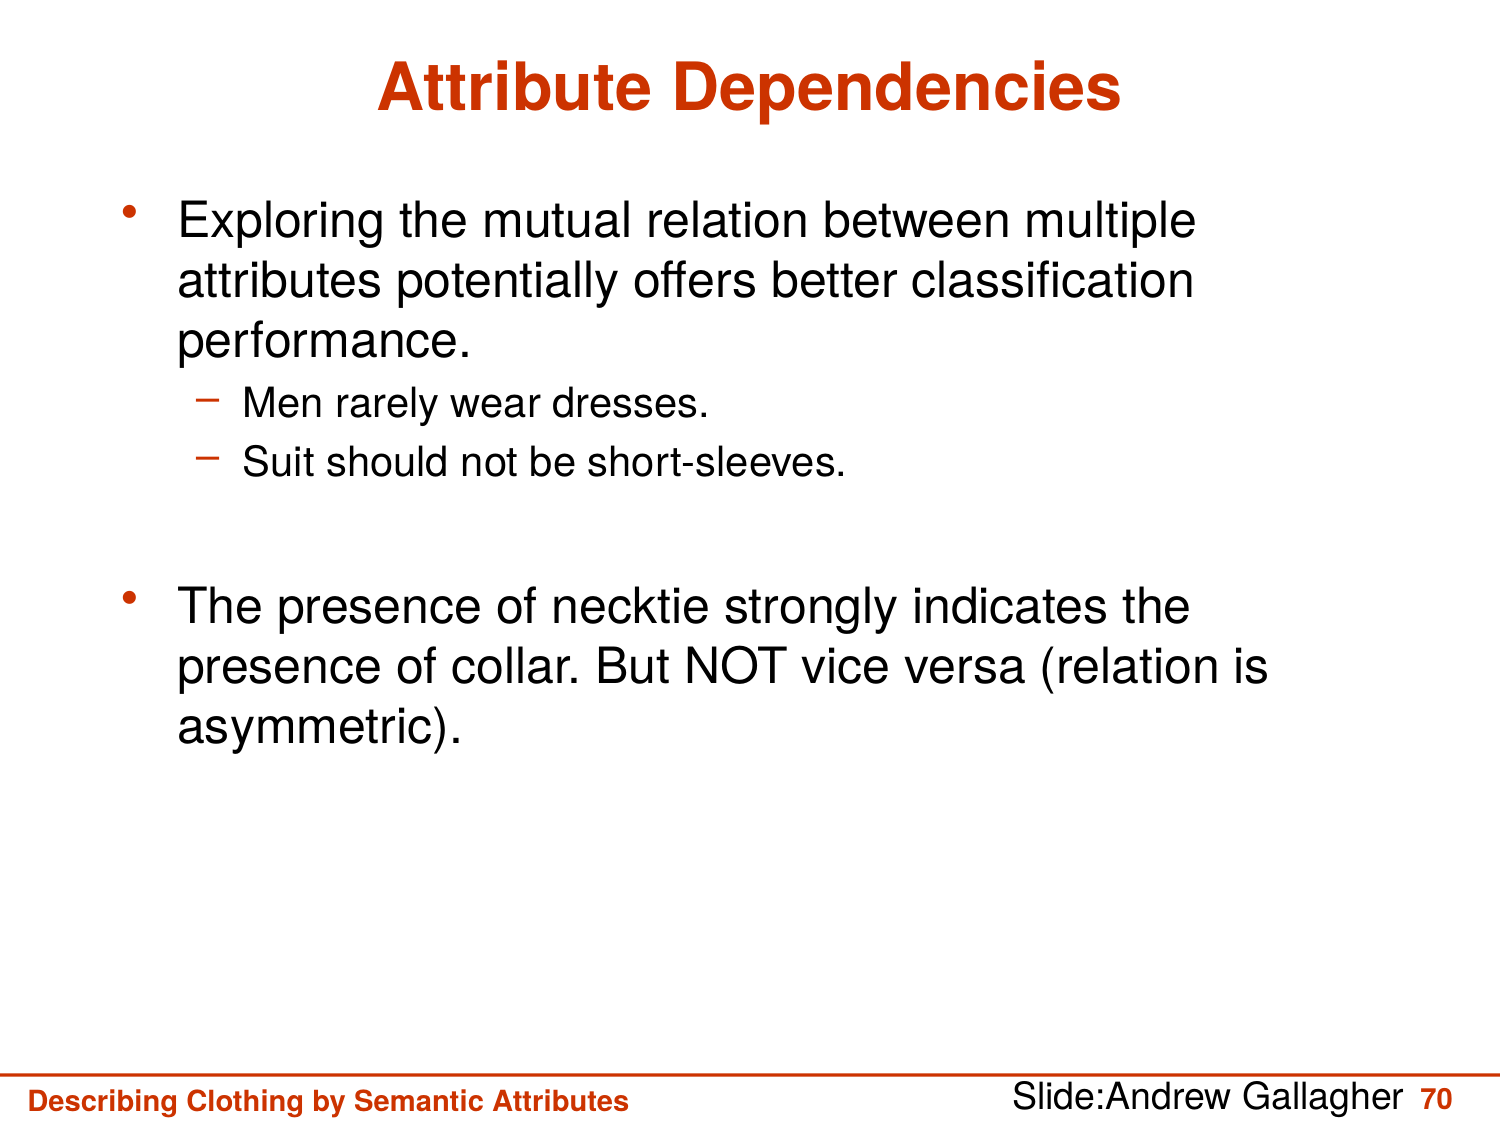

# Attribute Dependencies
Exploring the mutual relation between multiple attributes potentially offers better classification performance.
Men rarely wear dresses.
Suit should not be short-sleeves.

The presence of necktie strongly indicates the presence of collar. But NOT vice versa (relation is asymmetric).
Slide:Andrew Gallagher